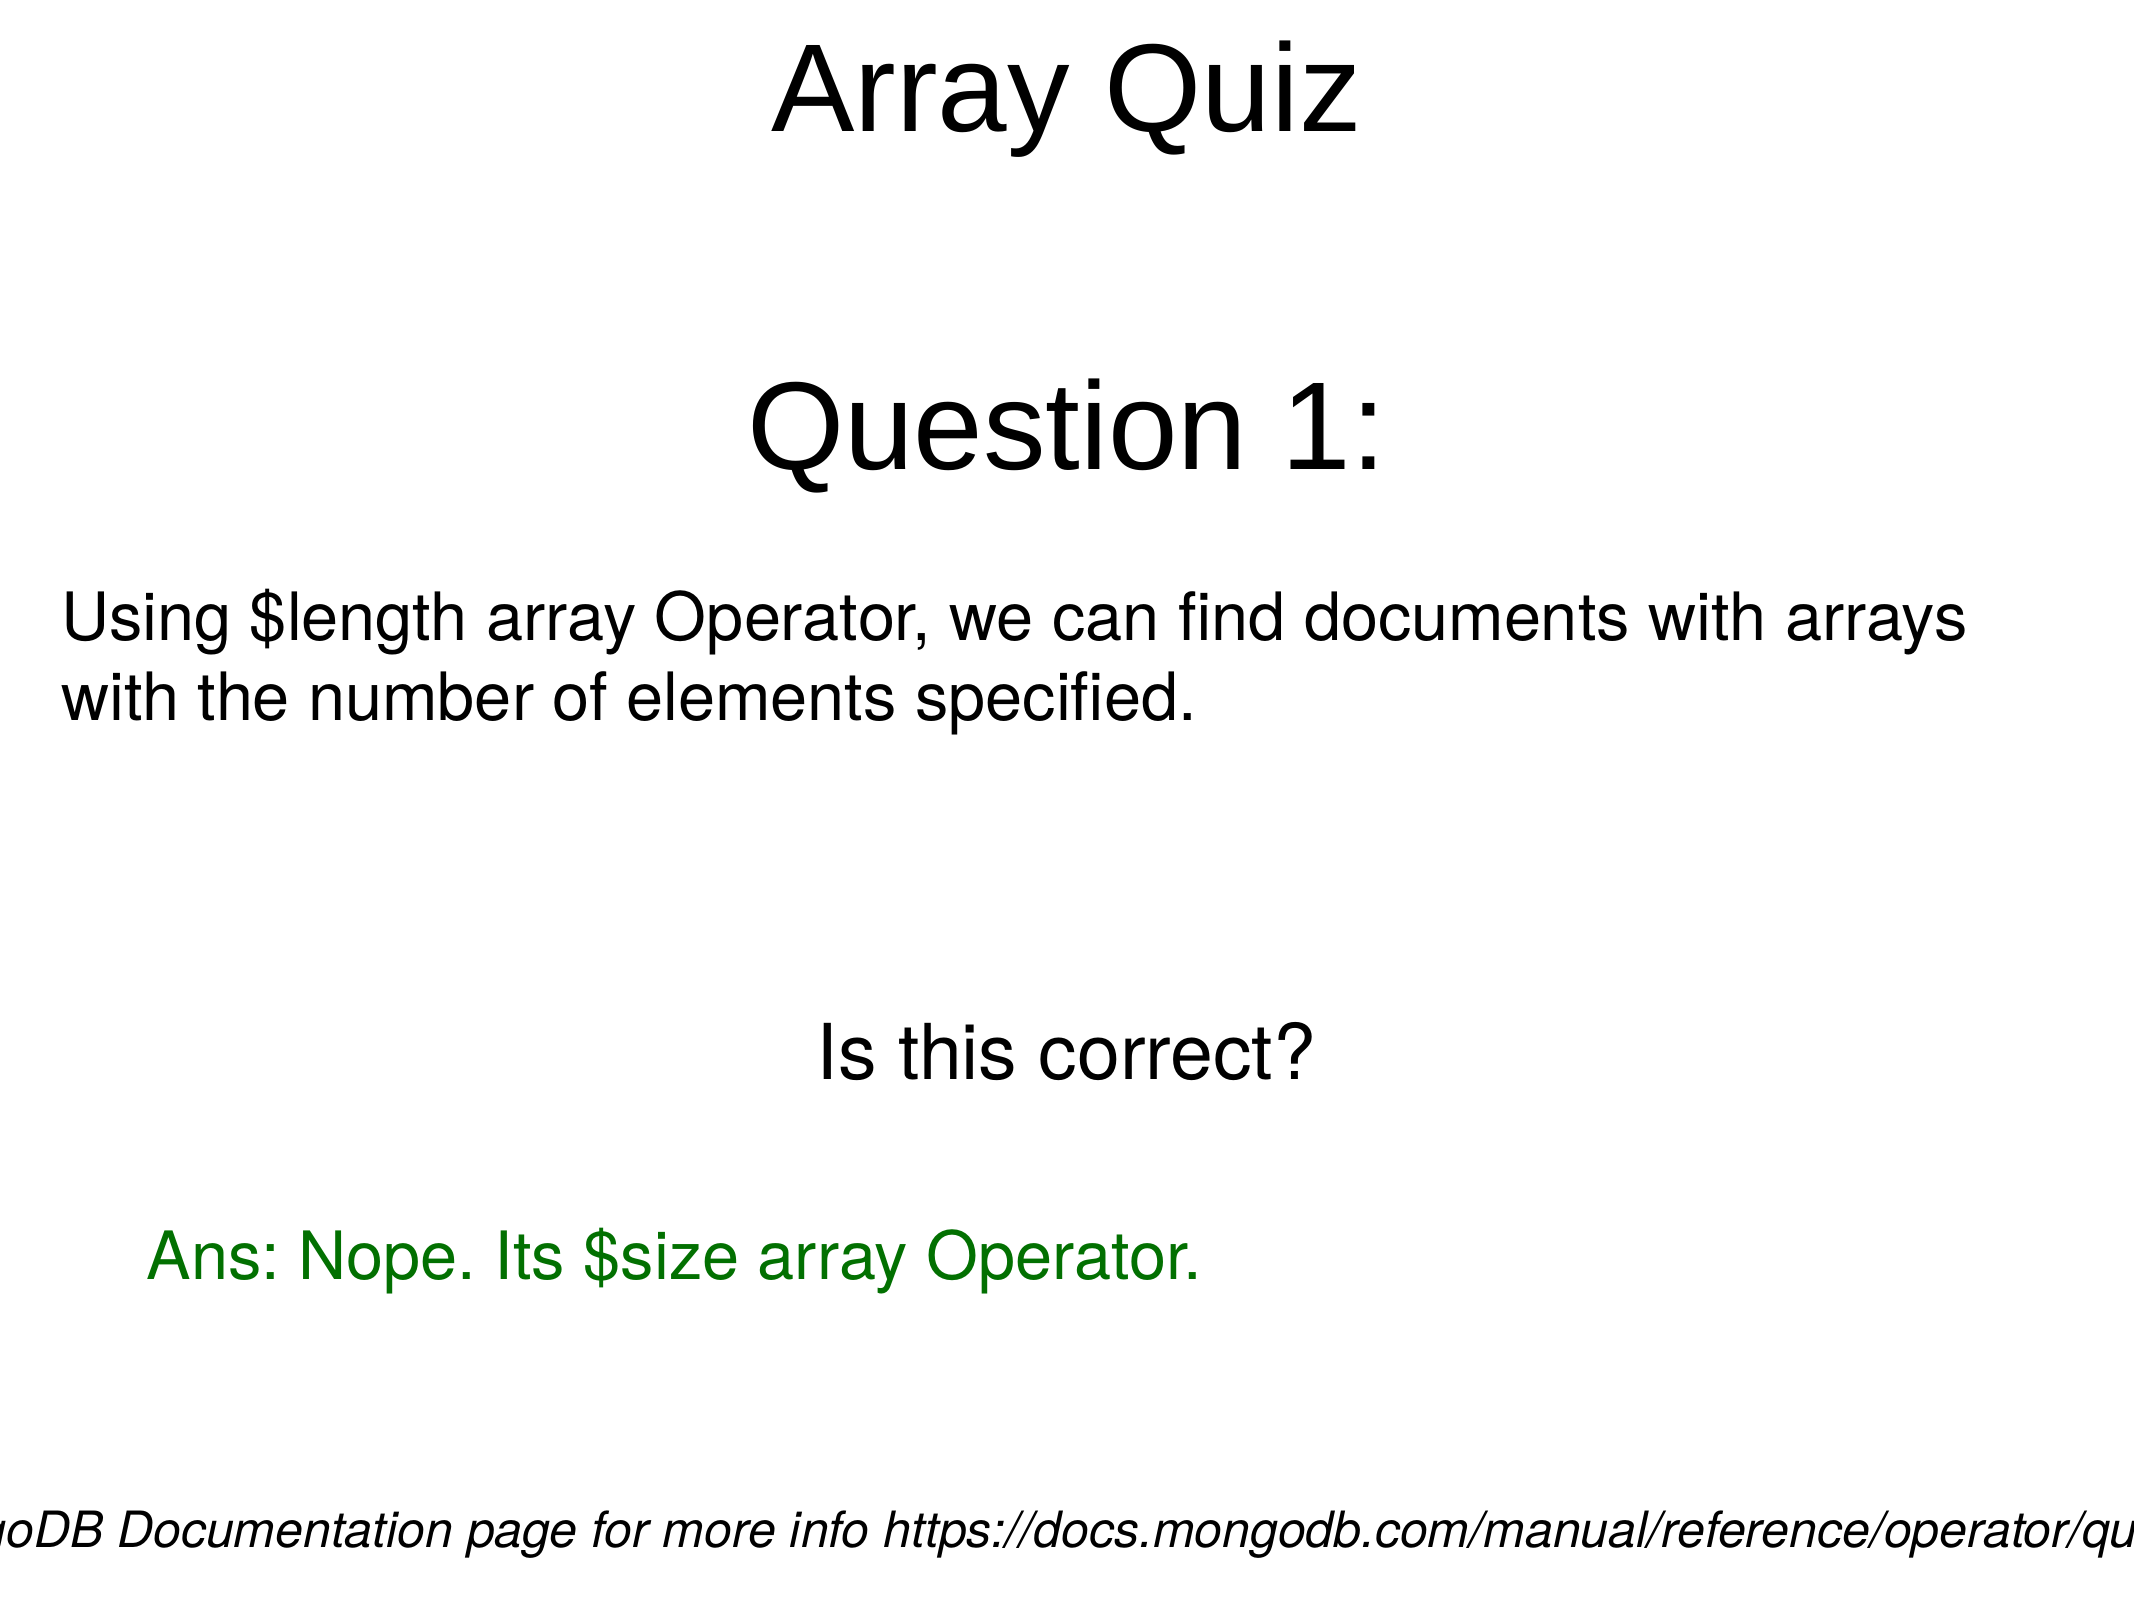

Array Quiz
Question 1:
Using $length array Operator, we can find documents with arrays with the number of elements specified.
Is this correct?
Ans: Nope. Its $size array Operator.
Please visit the MongoDB Documentation page for more info https://docs.mongodb.com/manual/reference/operator/query/size/#op._S_size